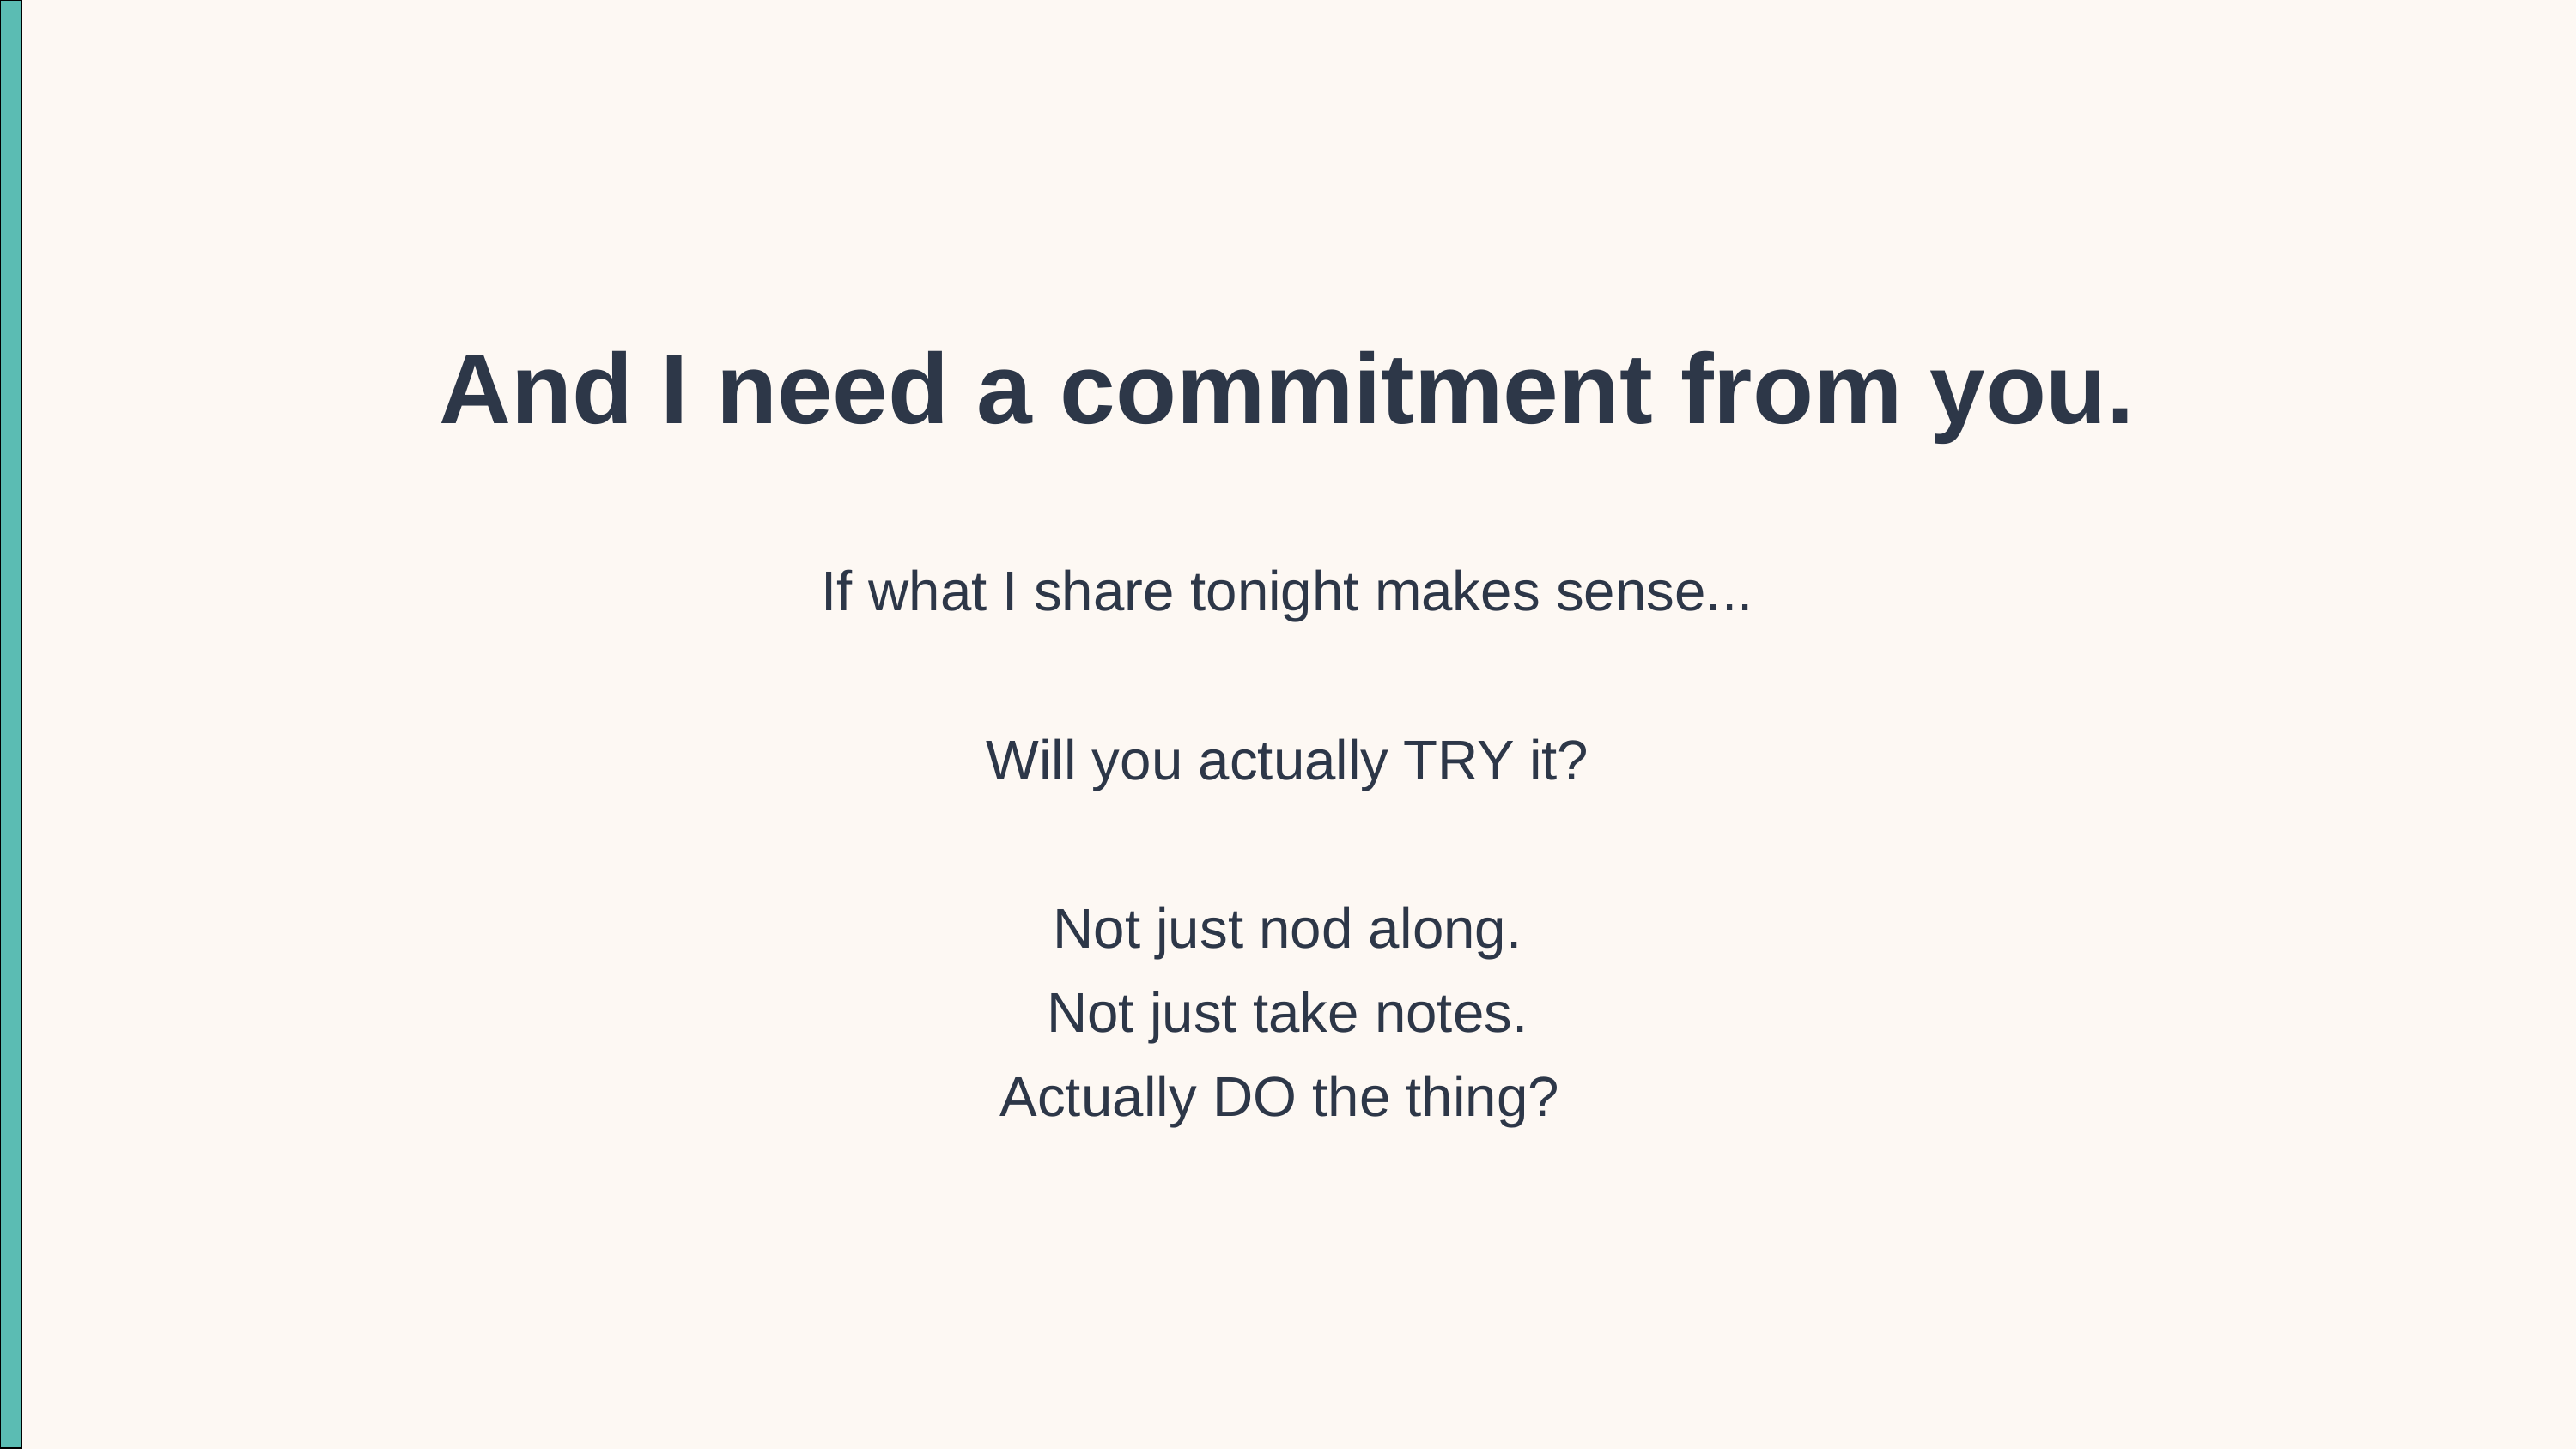

And I need a commitment from you.
If what I share tonight makes sense...

Will you actually TRY it?

Not just nod along.
Not just take notes.
Actually DO the thing?